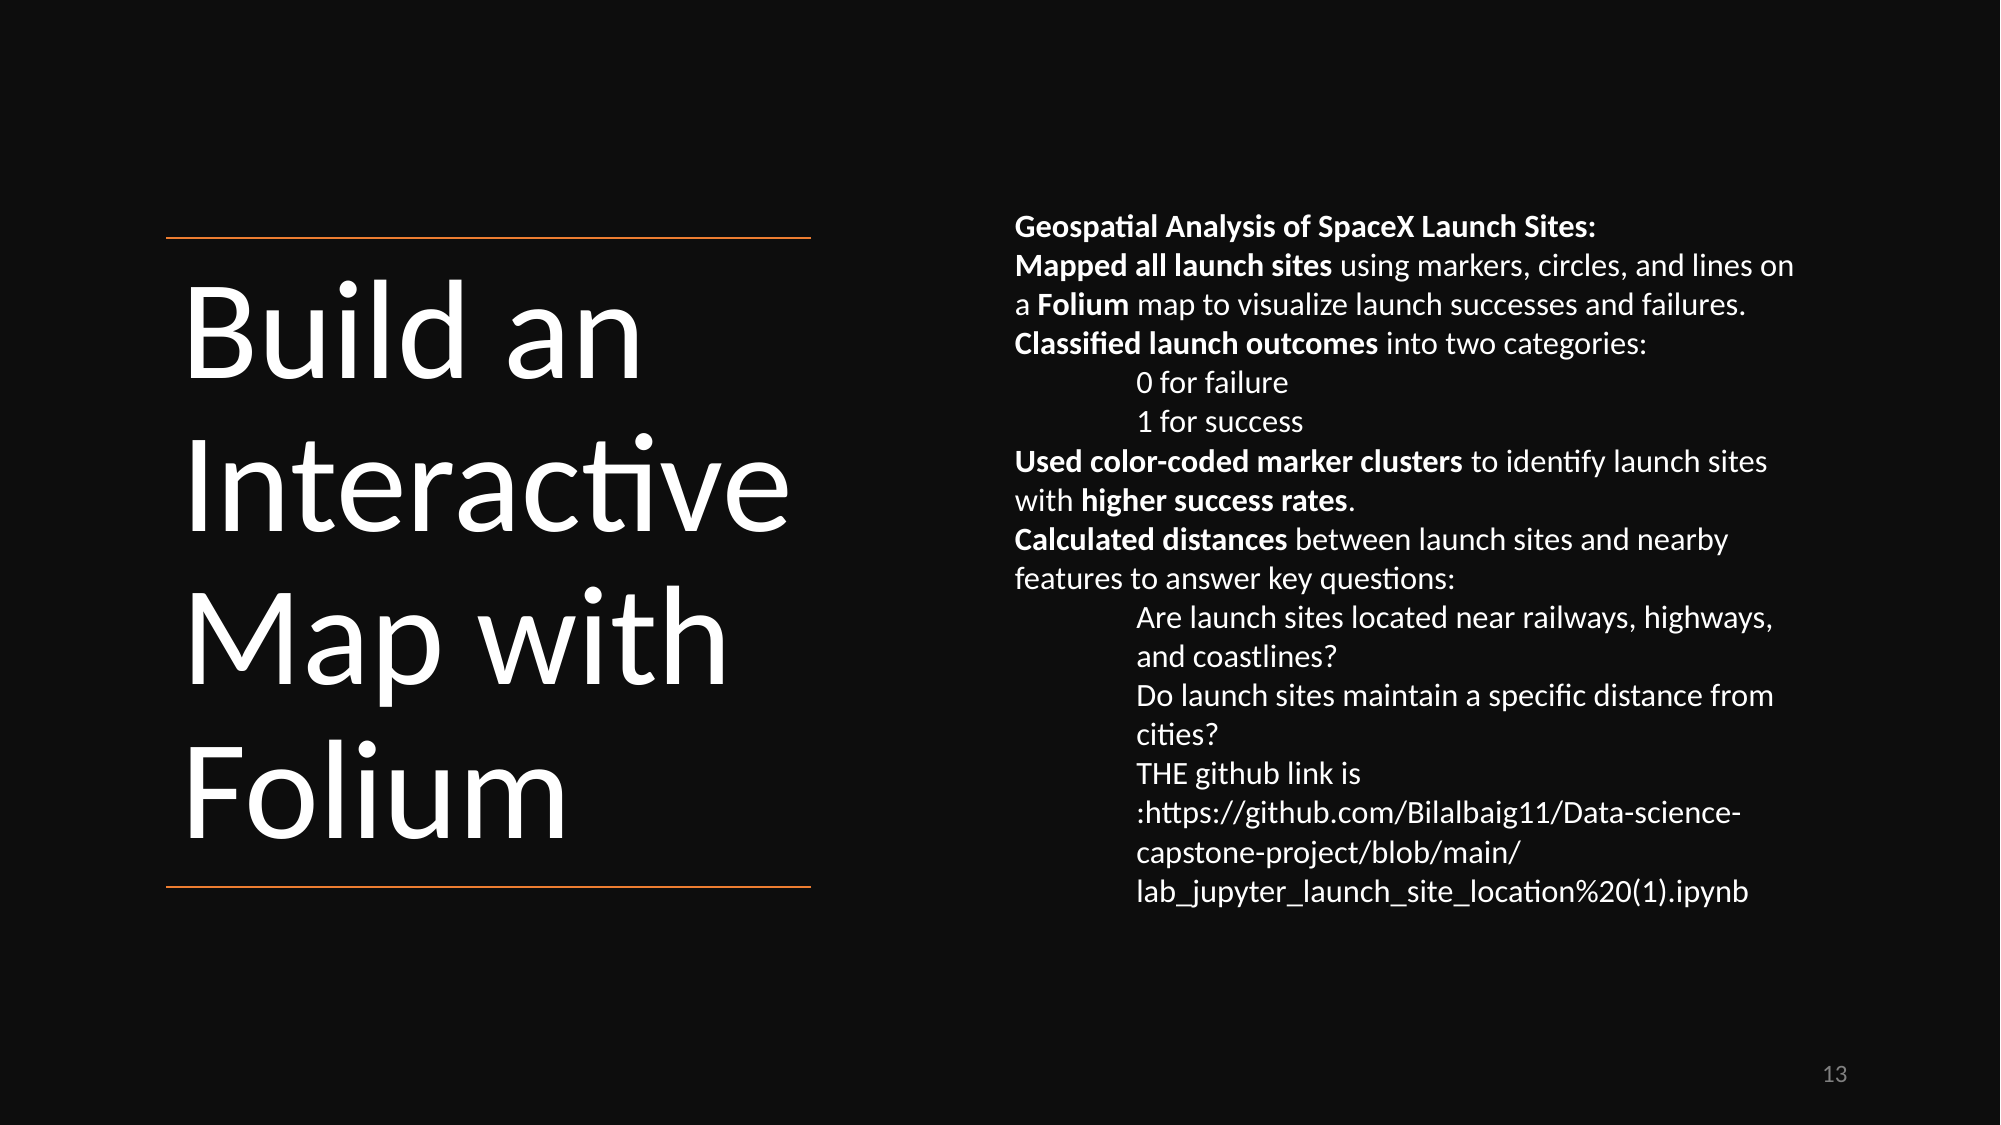

Geospatial Analysis of SpaceX Launch Sites:
Mapped all launch sites using markers, circles, and lines on a Folium map to visualize launch successes and failures.
Classified launch outcomes into two categories:
0 for failure
1 for success
Used color-coded marker clusters to identify launch sites with higher success rates.
Calculated distances between launch sites and nearby features to answer key questions:
Are launch sites located near railways, highways, and coastlines?
Do launch sites maintain a specific distance from cities?
THE github link is :https://github.com/Bilalbaig11/Data-science-capstone-project/blob/main/lab_jupyter_launch_site_location%20(1).ipynb
Build an Interactive Map with Folium
13